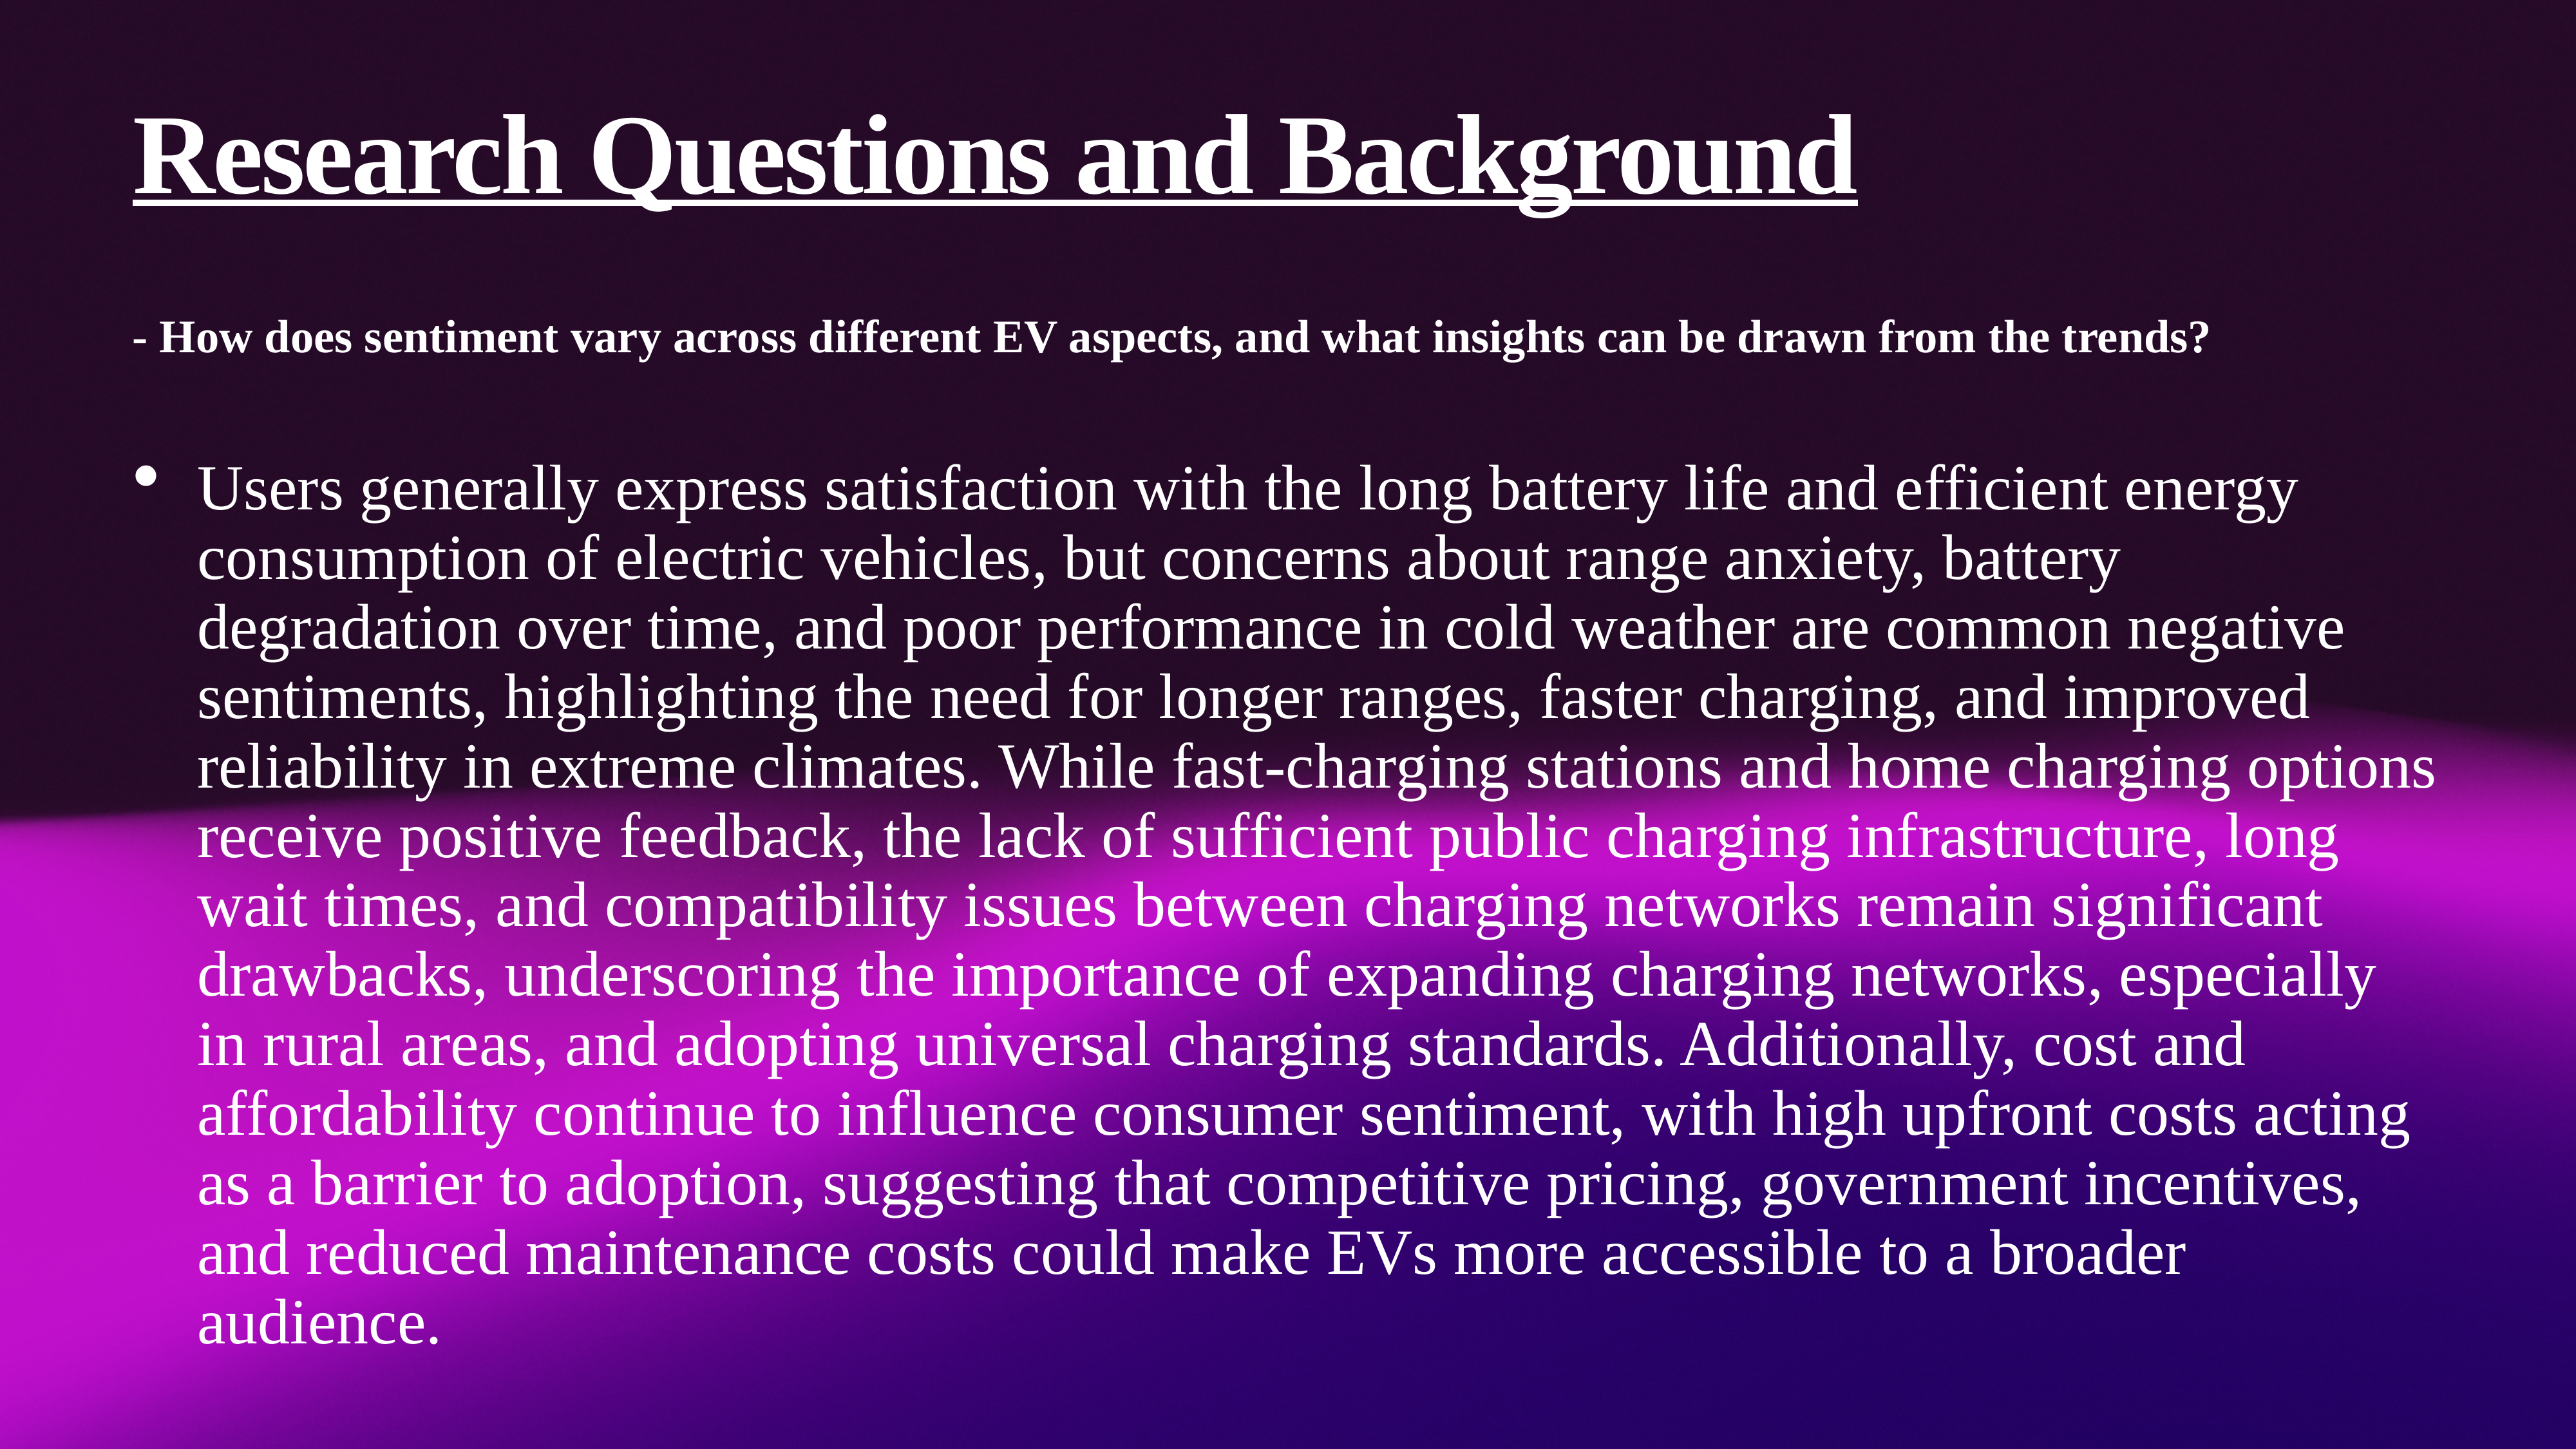

# Research Questions and Background
- How does sentiment vary across different EV aspects, and what insights can be drawn from the trends?
Users generally express satisfaction with the long battery life and efficient energy consumption of electric vehicles, but concerns about range anxiety, battery degradation over time, and poor performance in cold weather are common negative sentiments, highlighting the need for longer ranges, faster charging, and improved reliability in extreme climates. While fast-charging stations and home charging options receive positive feedback, the lack of sufficient public charging infrastructure, long wait times, and compatibility issues between charging networks remain significant drawbacks, underscoring the importance of expanding charging networks, especially in rural areas, and adopting universal charging standards. Additionally, cost and affordability continue to influence consumer sentiment, with high upfront costs acting as a barrier to adoption, suggesting that competitive pricing, government incentives, and reduced maintenance costs could make EVs more accessible to a broader audience.